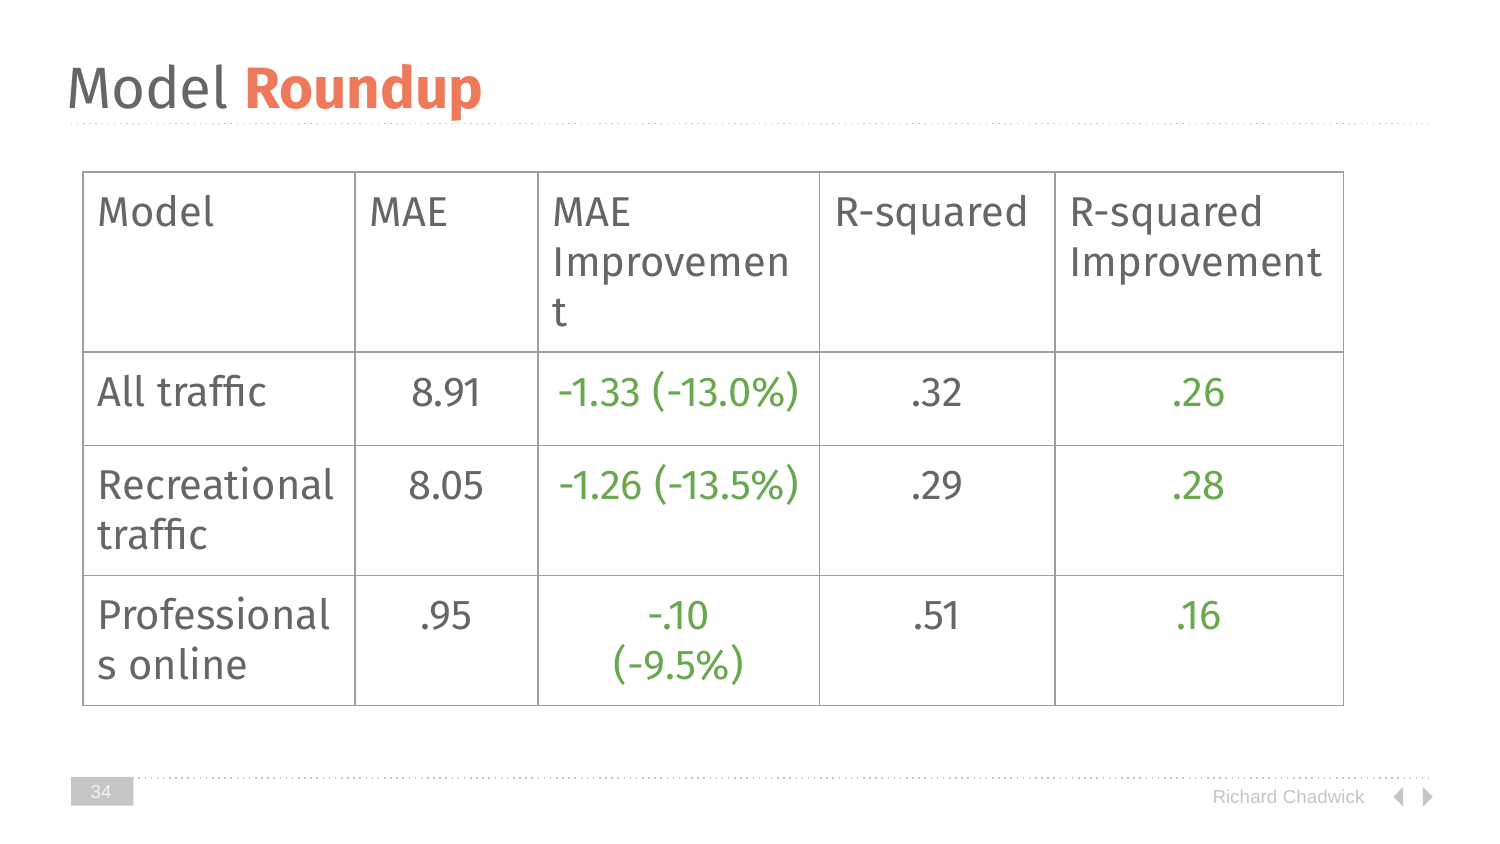

Model Roundup

| Model | MAE | MAE Improvement | R-squared | R-squared Improvement |
| --- | --- | --- | --- | --- |
| All traffic | 8.91 | -1.33 (-13.0%) | .32 | .26 |
| Recreational traffic | 8.05 | -1.26 (-13.5%) | .29 | .28 |
| Professionals online | .95 | -.10 (-9.5%) | .51 | .16 |
34